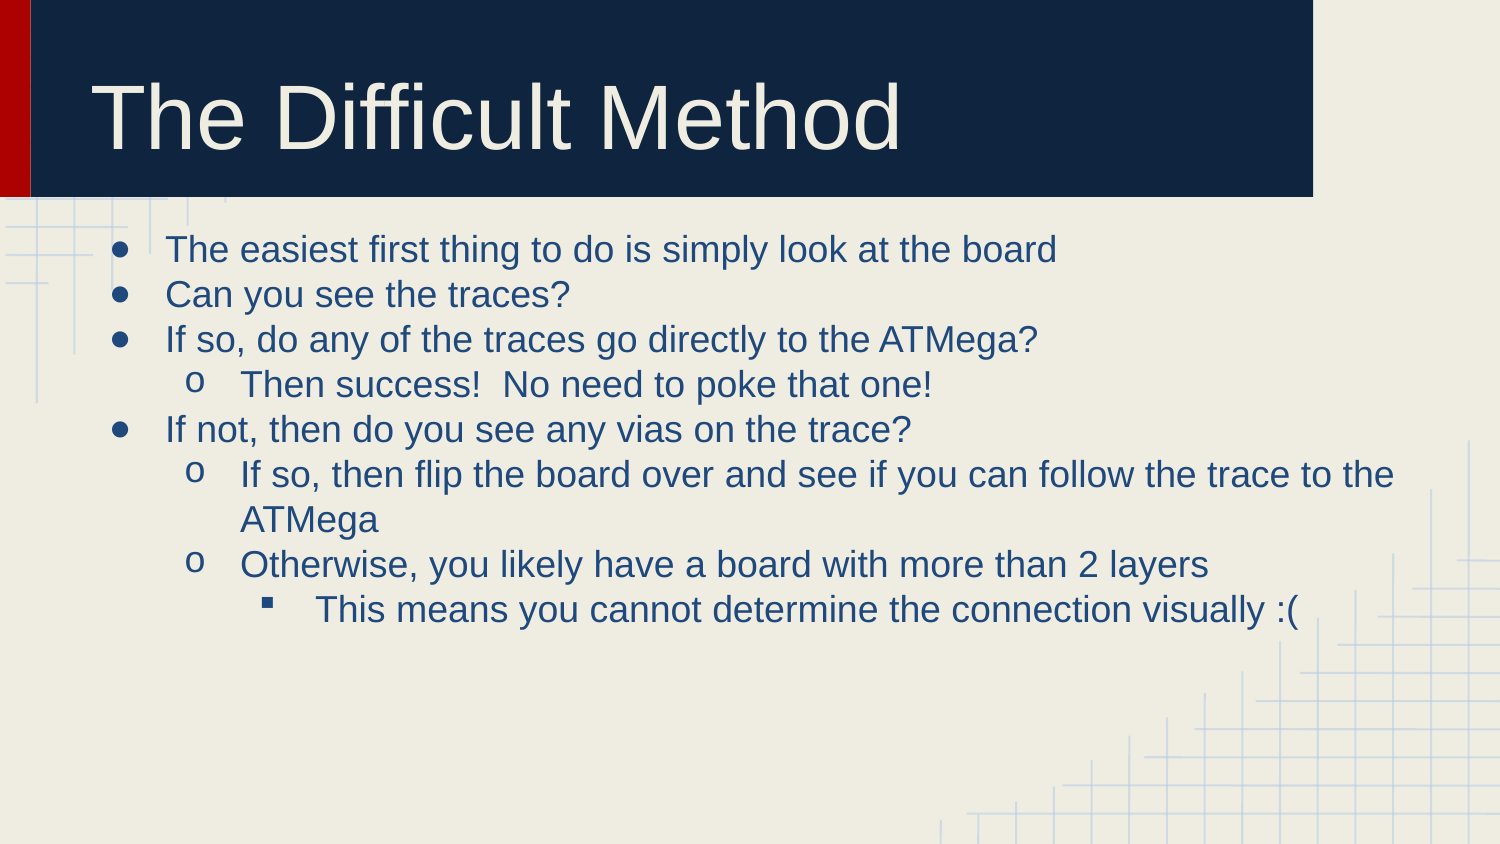

# The Difficult Method
The easiest first thing to do is simply look at the board
Can you see the traces?
If so, do any of the traces go directly to the ATMega?
Then success!  No need to poke that one!
If not, then do you see any vias on the trace?
If so, then flip the board over and see if you can follow the trace to the ATMega
Otherwise, you likely have a board with more than 2 layers
This means you cannot determine the connection visually :(